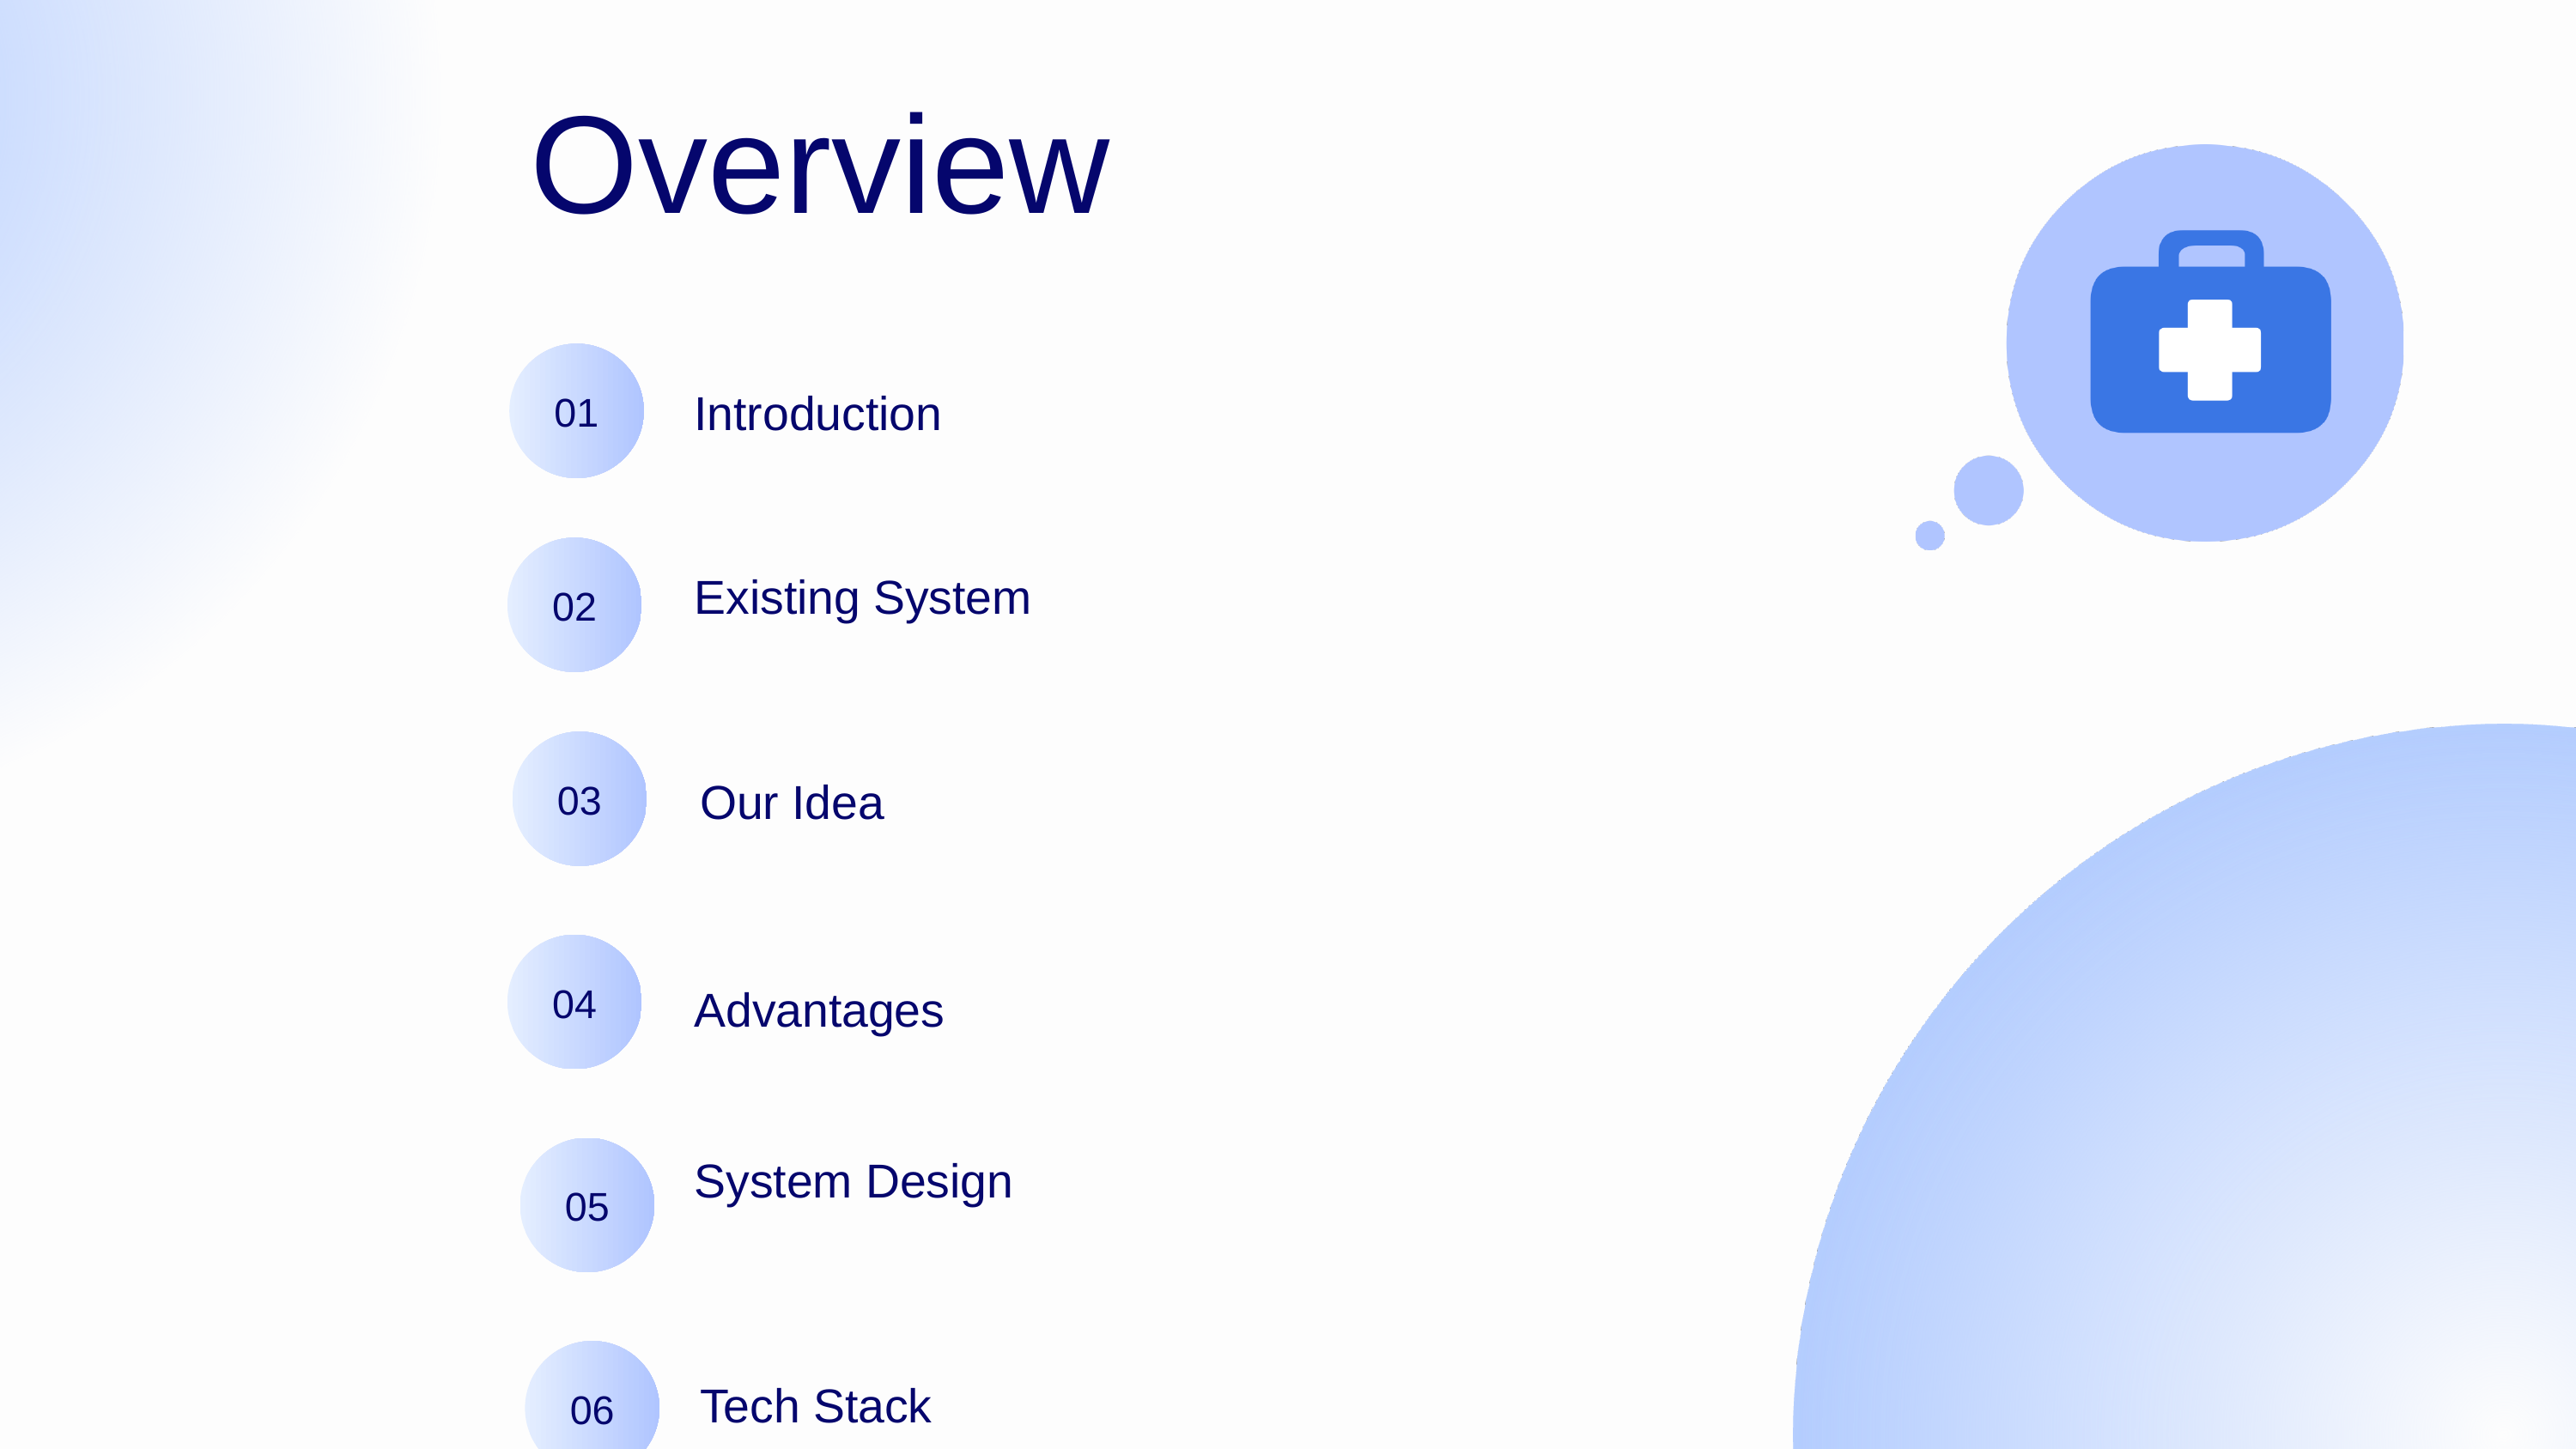

Overview

01
Introduction

02
Existing System

03
Our Idea

04
Advantages

05
System Design

06
Tech Stack